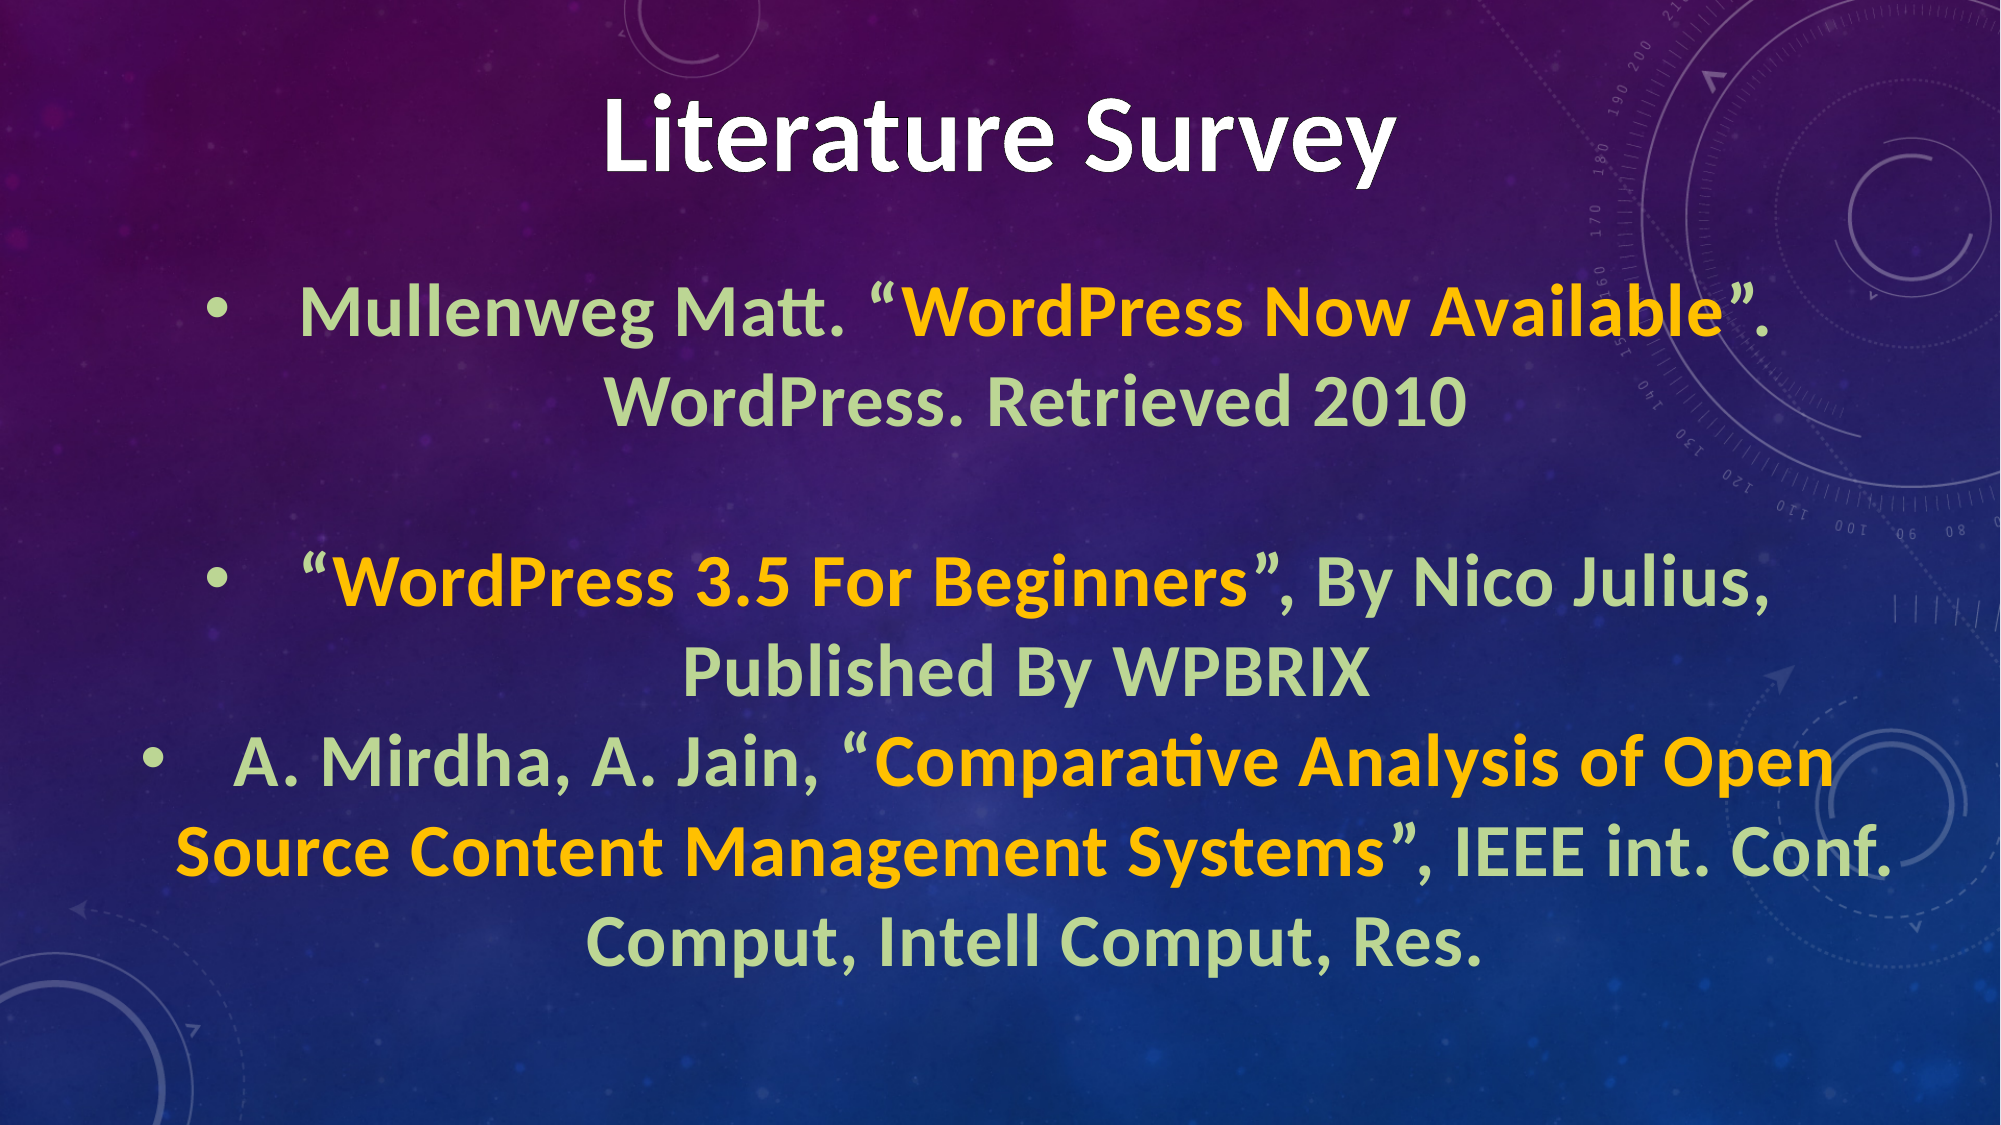

Literature Survey
Mullenweg Matt. “WordPress Now Available”. WordPress. Retrieved 2010

“WordPress 3.5 For Beginners”, By Nico Julius, Published By WPBRIX
A. Mirdha, A. Jain, “Comparative Analysis of Open Source Content Management Systems”, IEEE int. Conf. Comput, Intell Comput, Res.